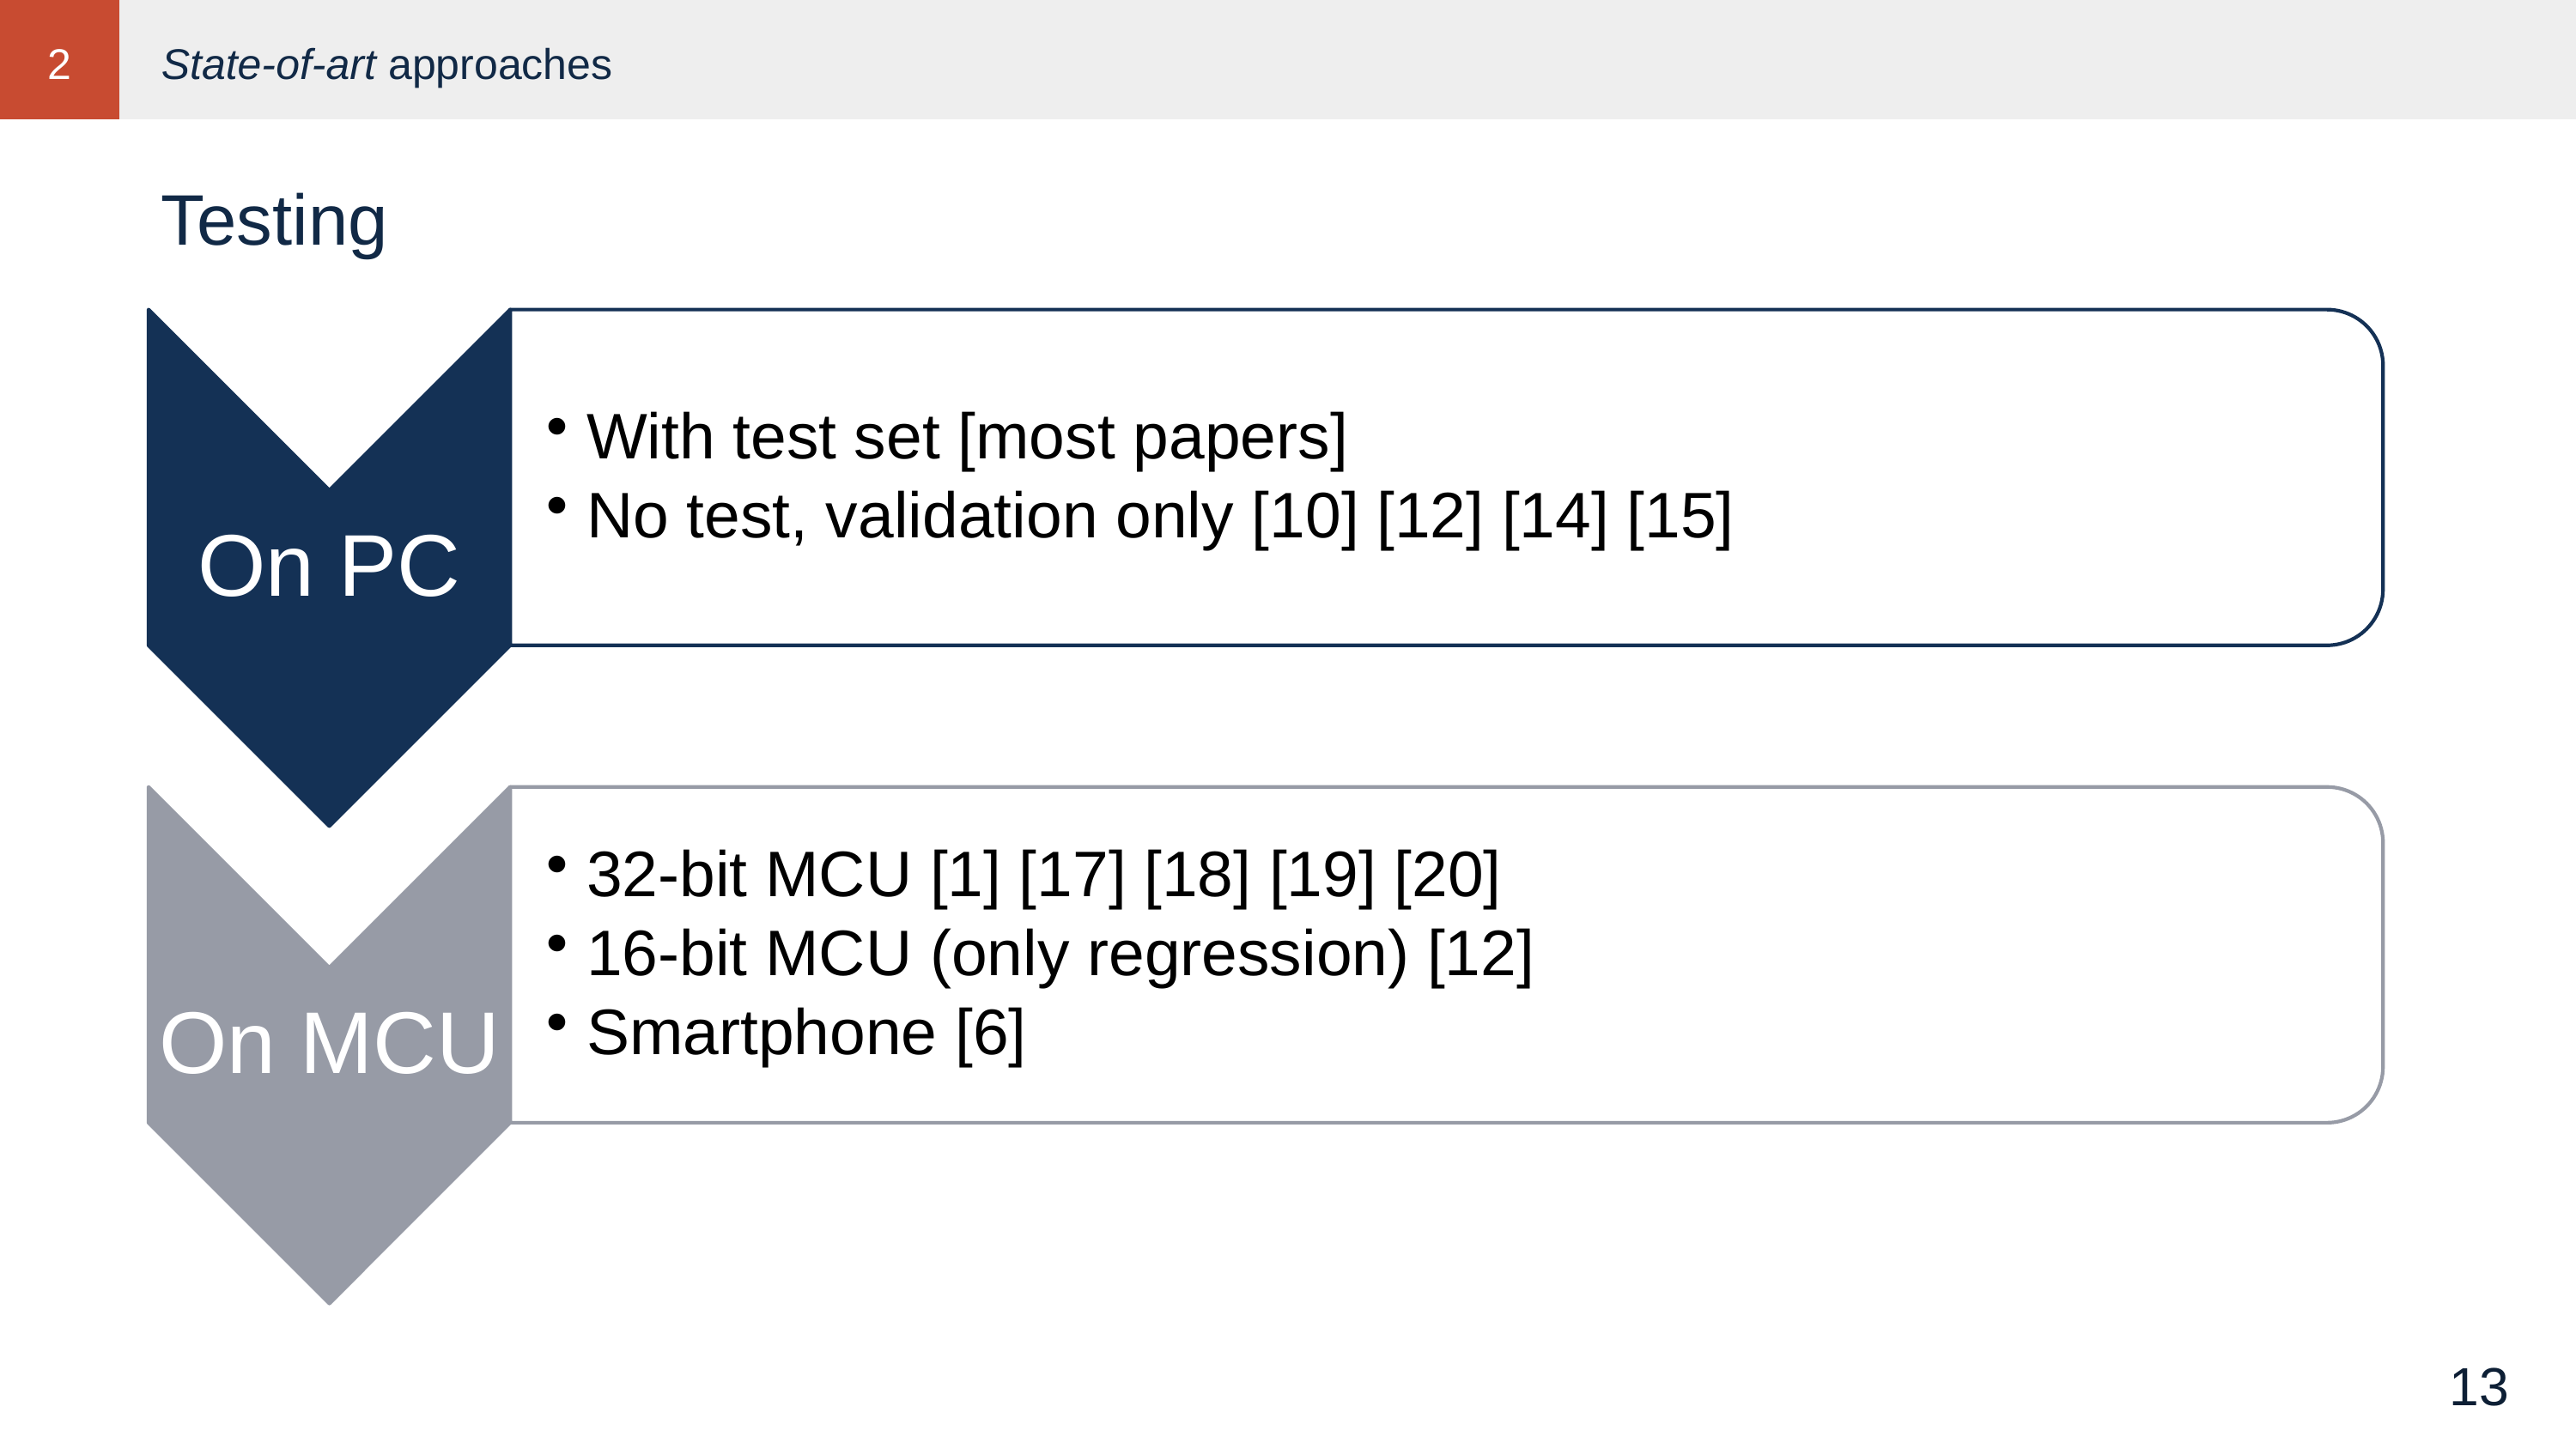

2
State-of-art approaches
Testing
On PC
With test set [most papers]
No test, validation only [10] [12] [14] [15]
On MCU
32-bit MCU [1] [17] [18] [19] [20]
16-bit MCU (only regression) [12]
Smartphone [6]
13